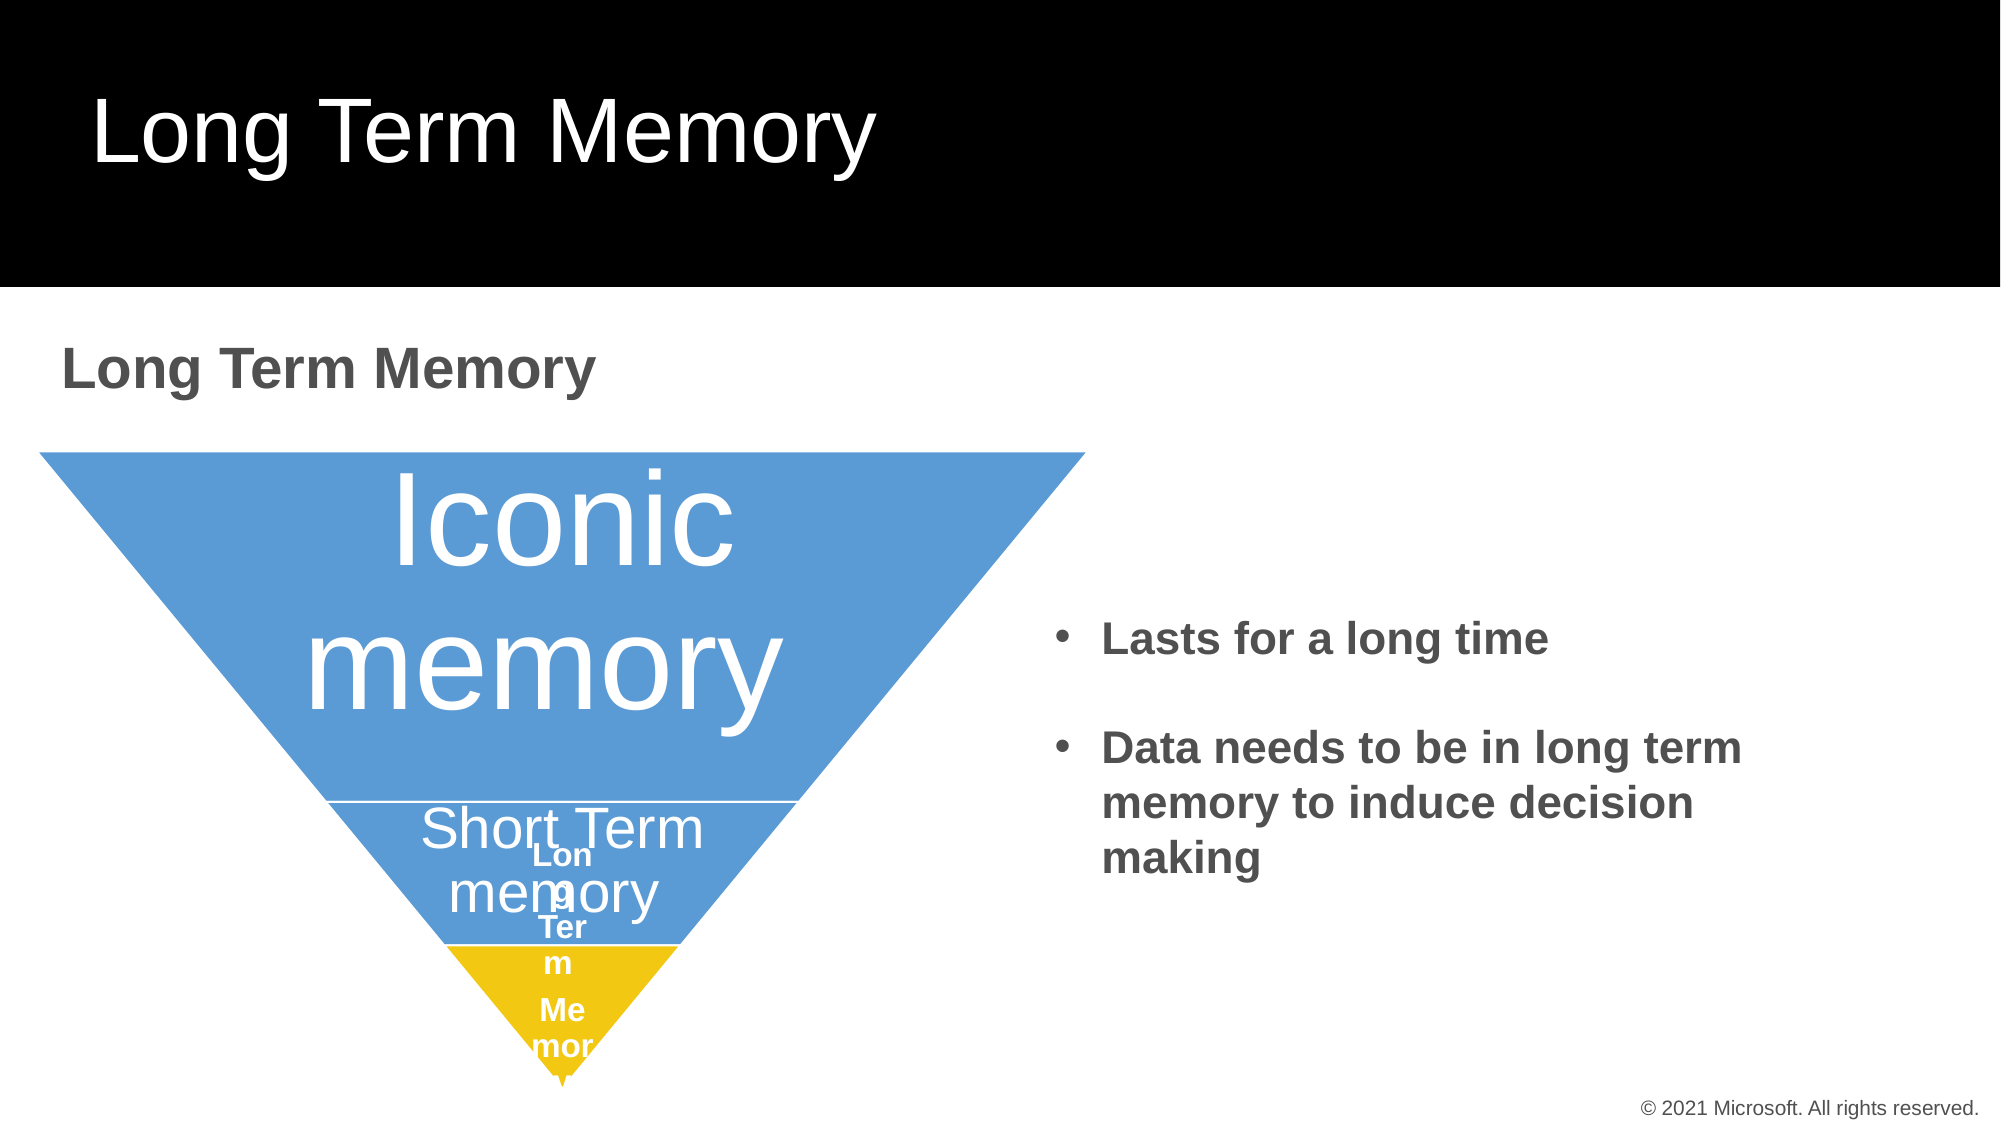

# Long Term Memory

Long Term Memory
Iconic memory
Short Term memory
Long Term
Memory

Lasts for a long time

Data needs to be in long term memory to induce decision making
© 2021 Microsoft. All rights reserved.